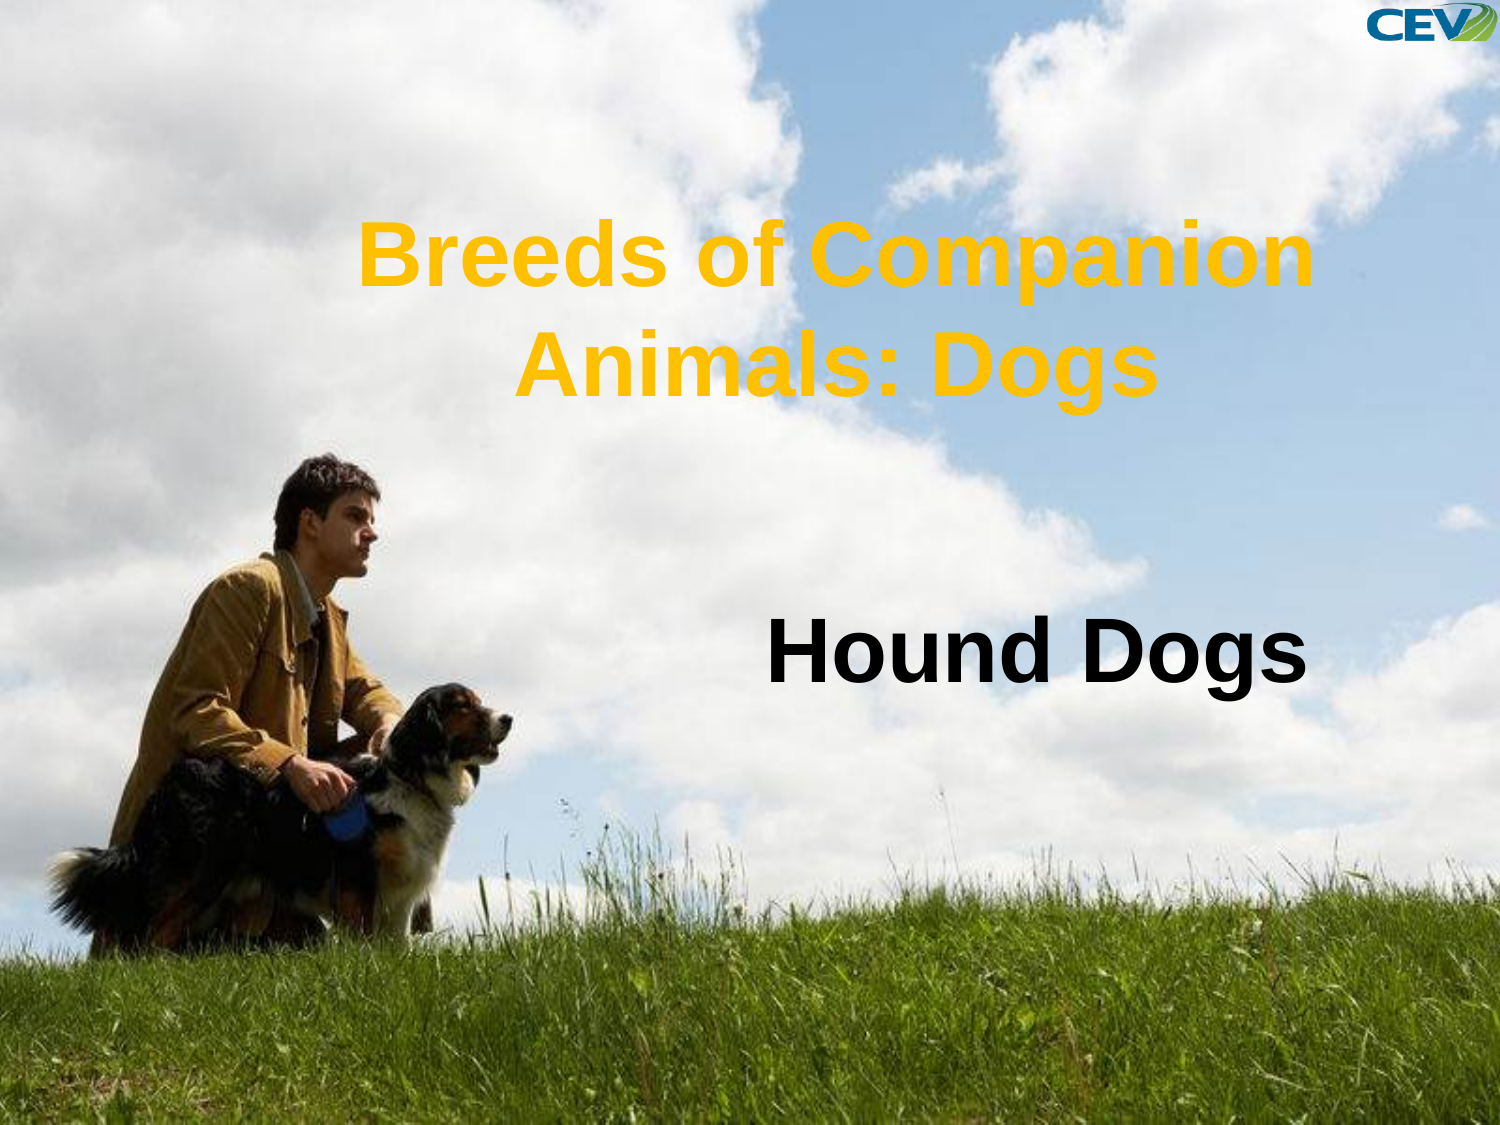

Breeds of Companion Animals: Dogs
Hound Dogs